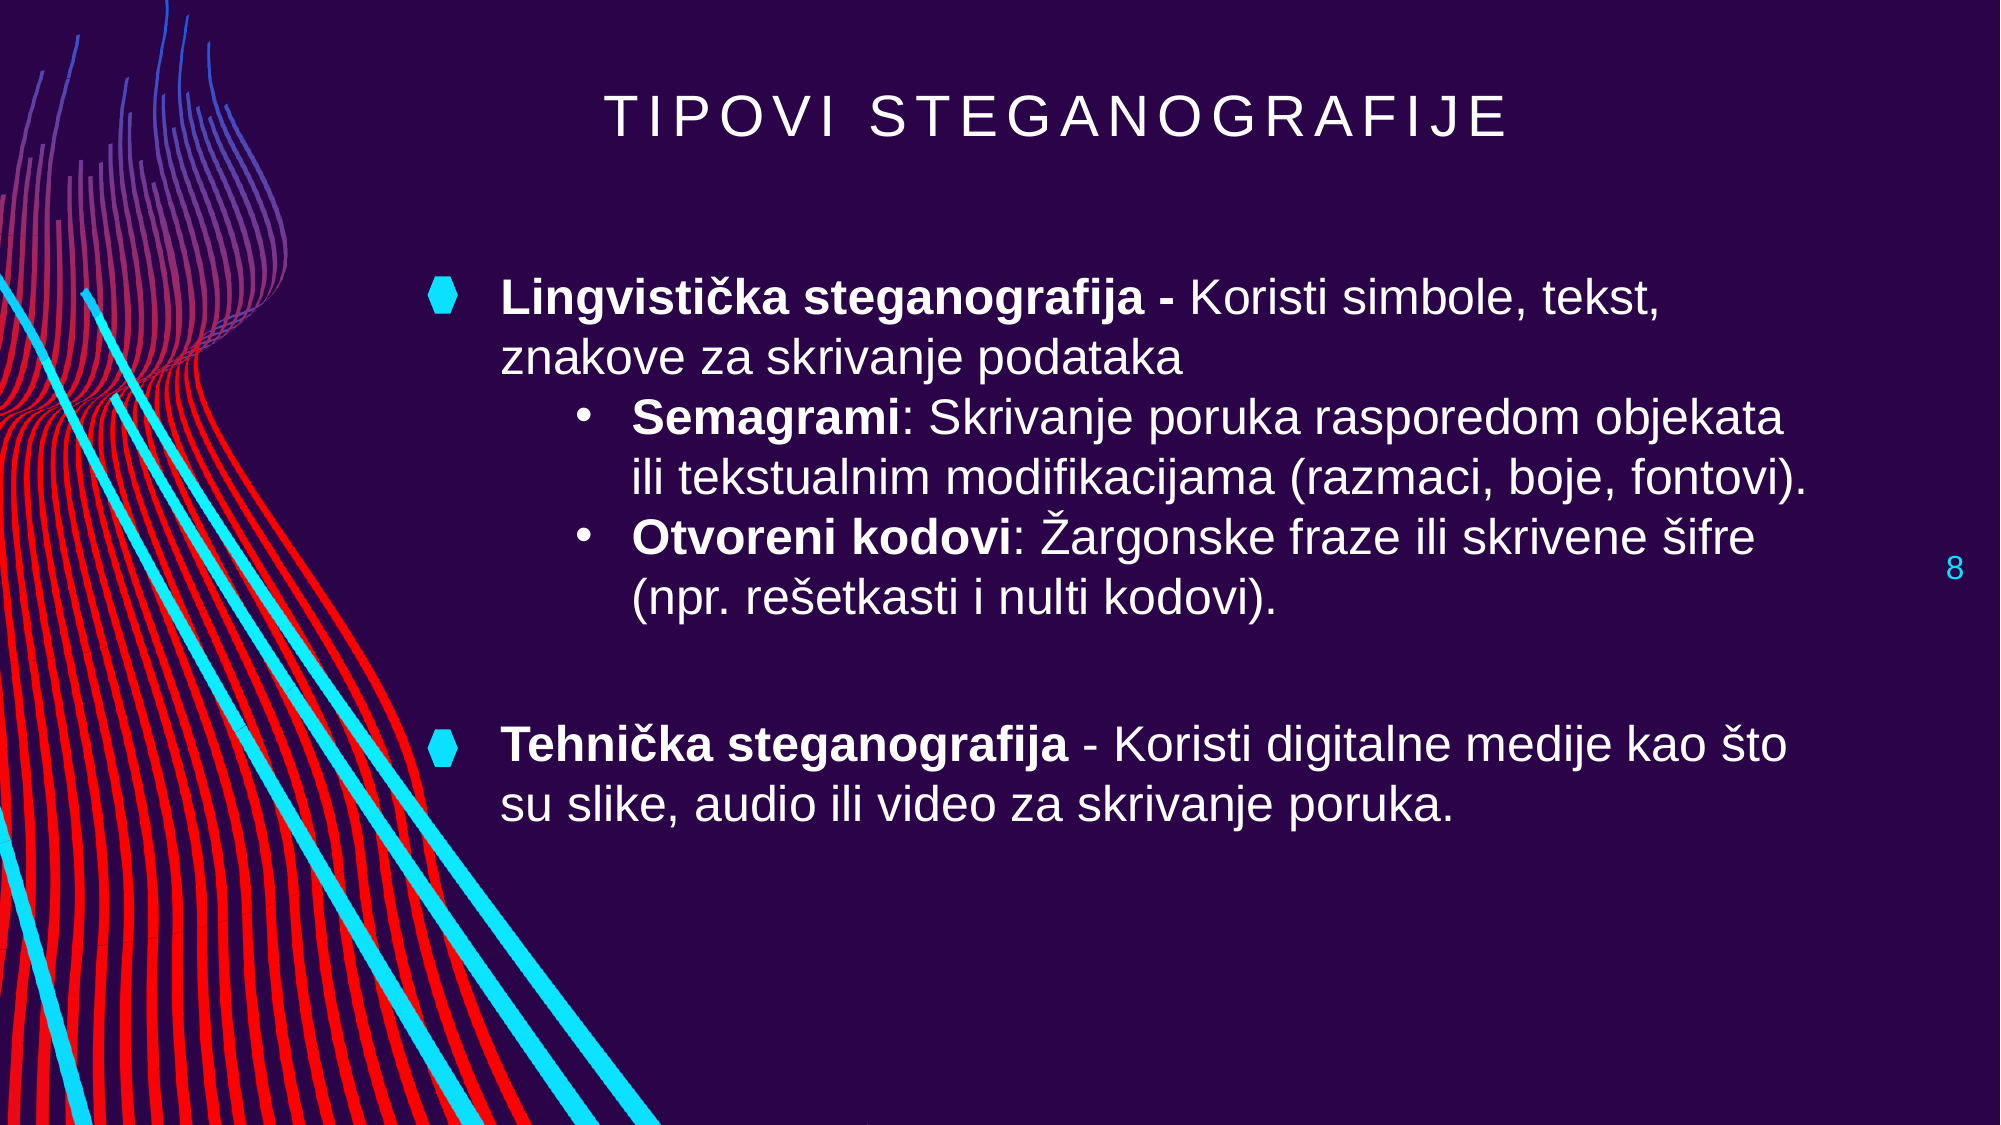

# TIPOvi steganografije
Lingvistička steganografija - Koristi simbole, tekst, znakove za skrivanje podataka
Semagrami: Skrivanje poruka rasporedom objekata ili tekstualnim modifikacijama (razmaci, boje, fontovi).
Otvoreni kodovi: Žargonske fraze ili skrivene šifre (npr. rešetkasti i nulti kodovi).

8
Tehnička steganografija - Koristi digitalne medije kao što su slike, audio ili video za skrivanje poruka.